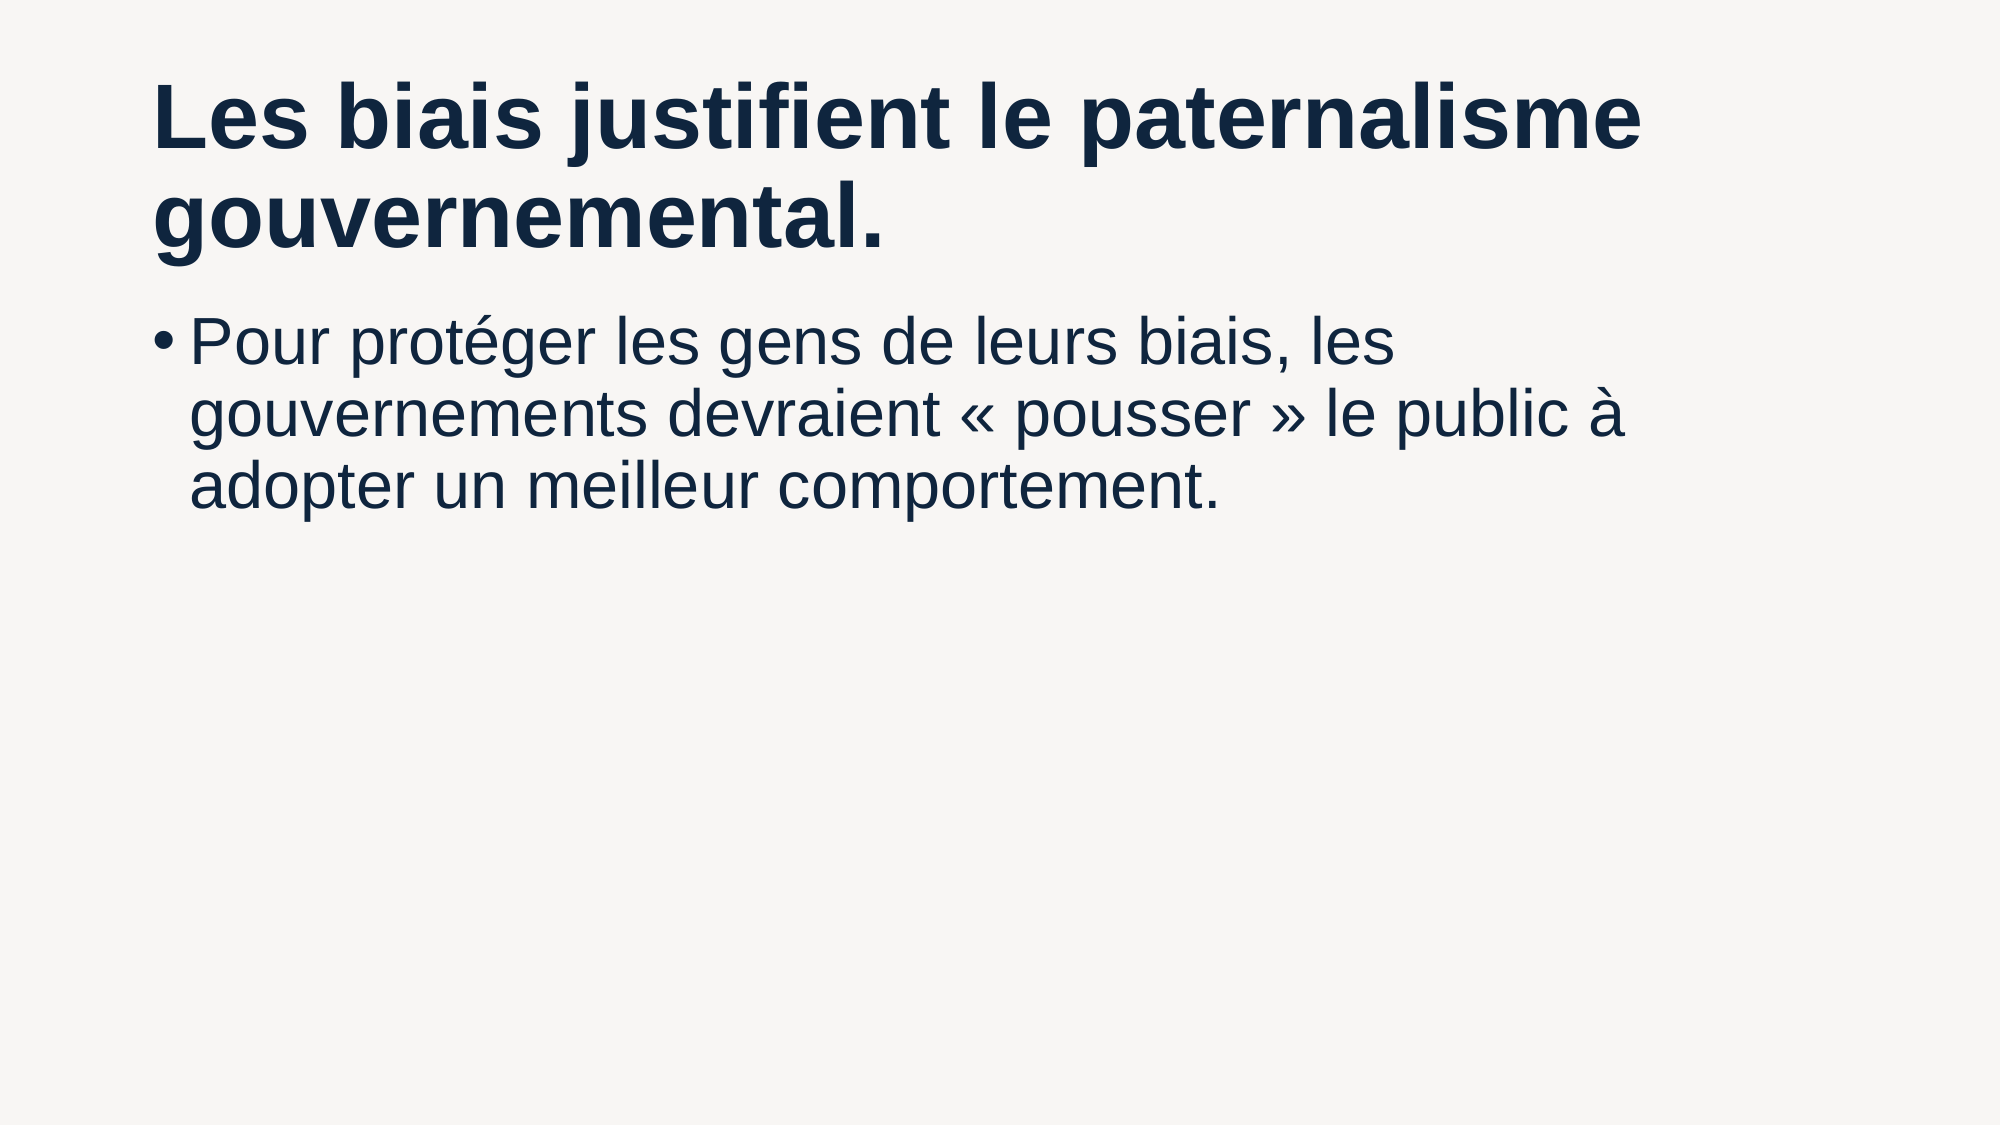

# Les biais justifient le paternalisme gouvernemental.
Pour protéger les gens de leurs biais, les gouvernements devraient « pousser » le public à adopter un meilleur comportement.